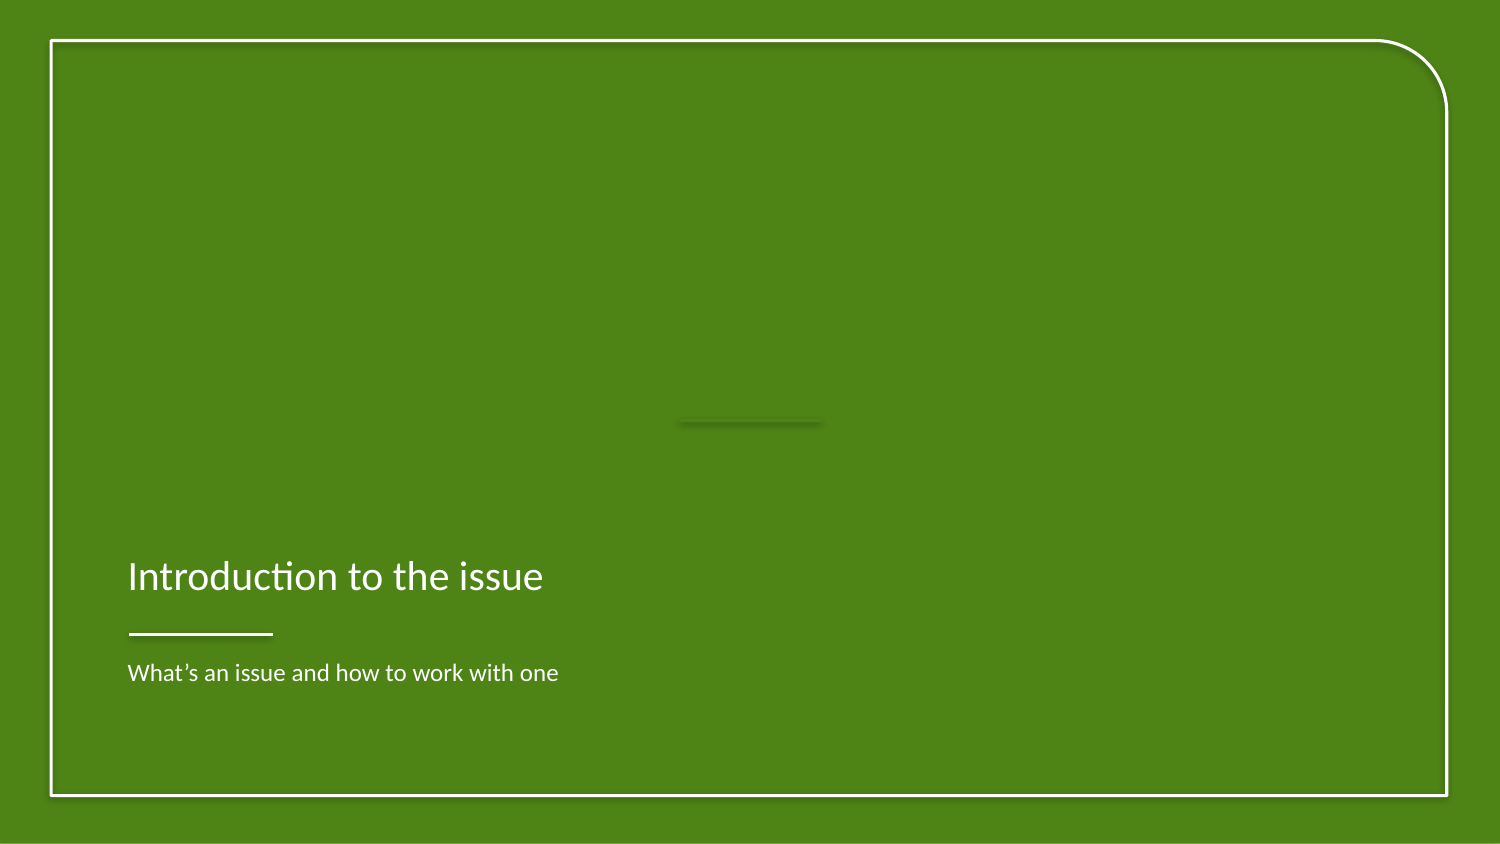

# Introduction to the issue
What’s an issue and how to work with one